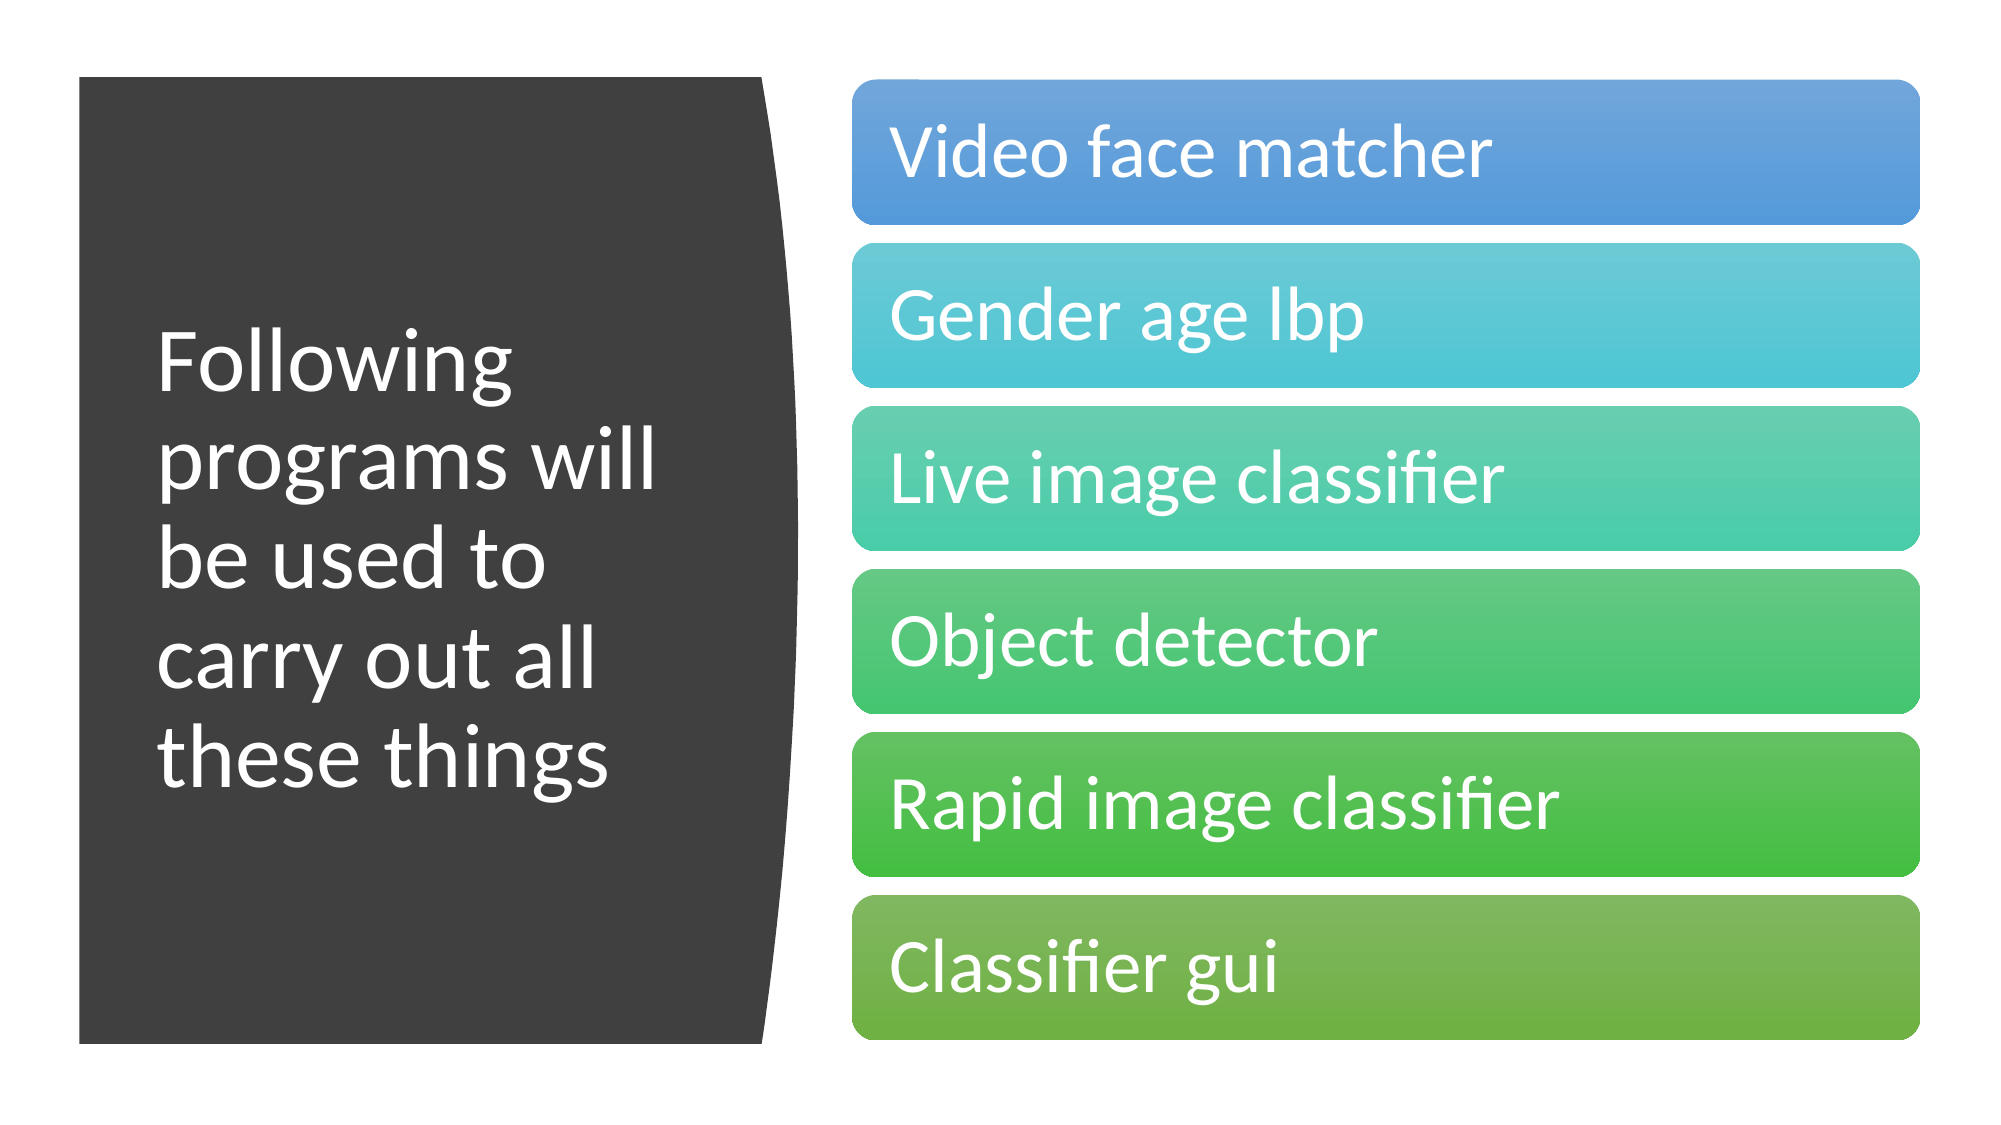

Video face matcher
Gender age lbp
Live image classifier
Object detector
Rapid image classifier
Classifier gui

# Following programs will be used to carry out all these things